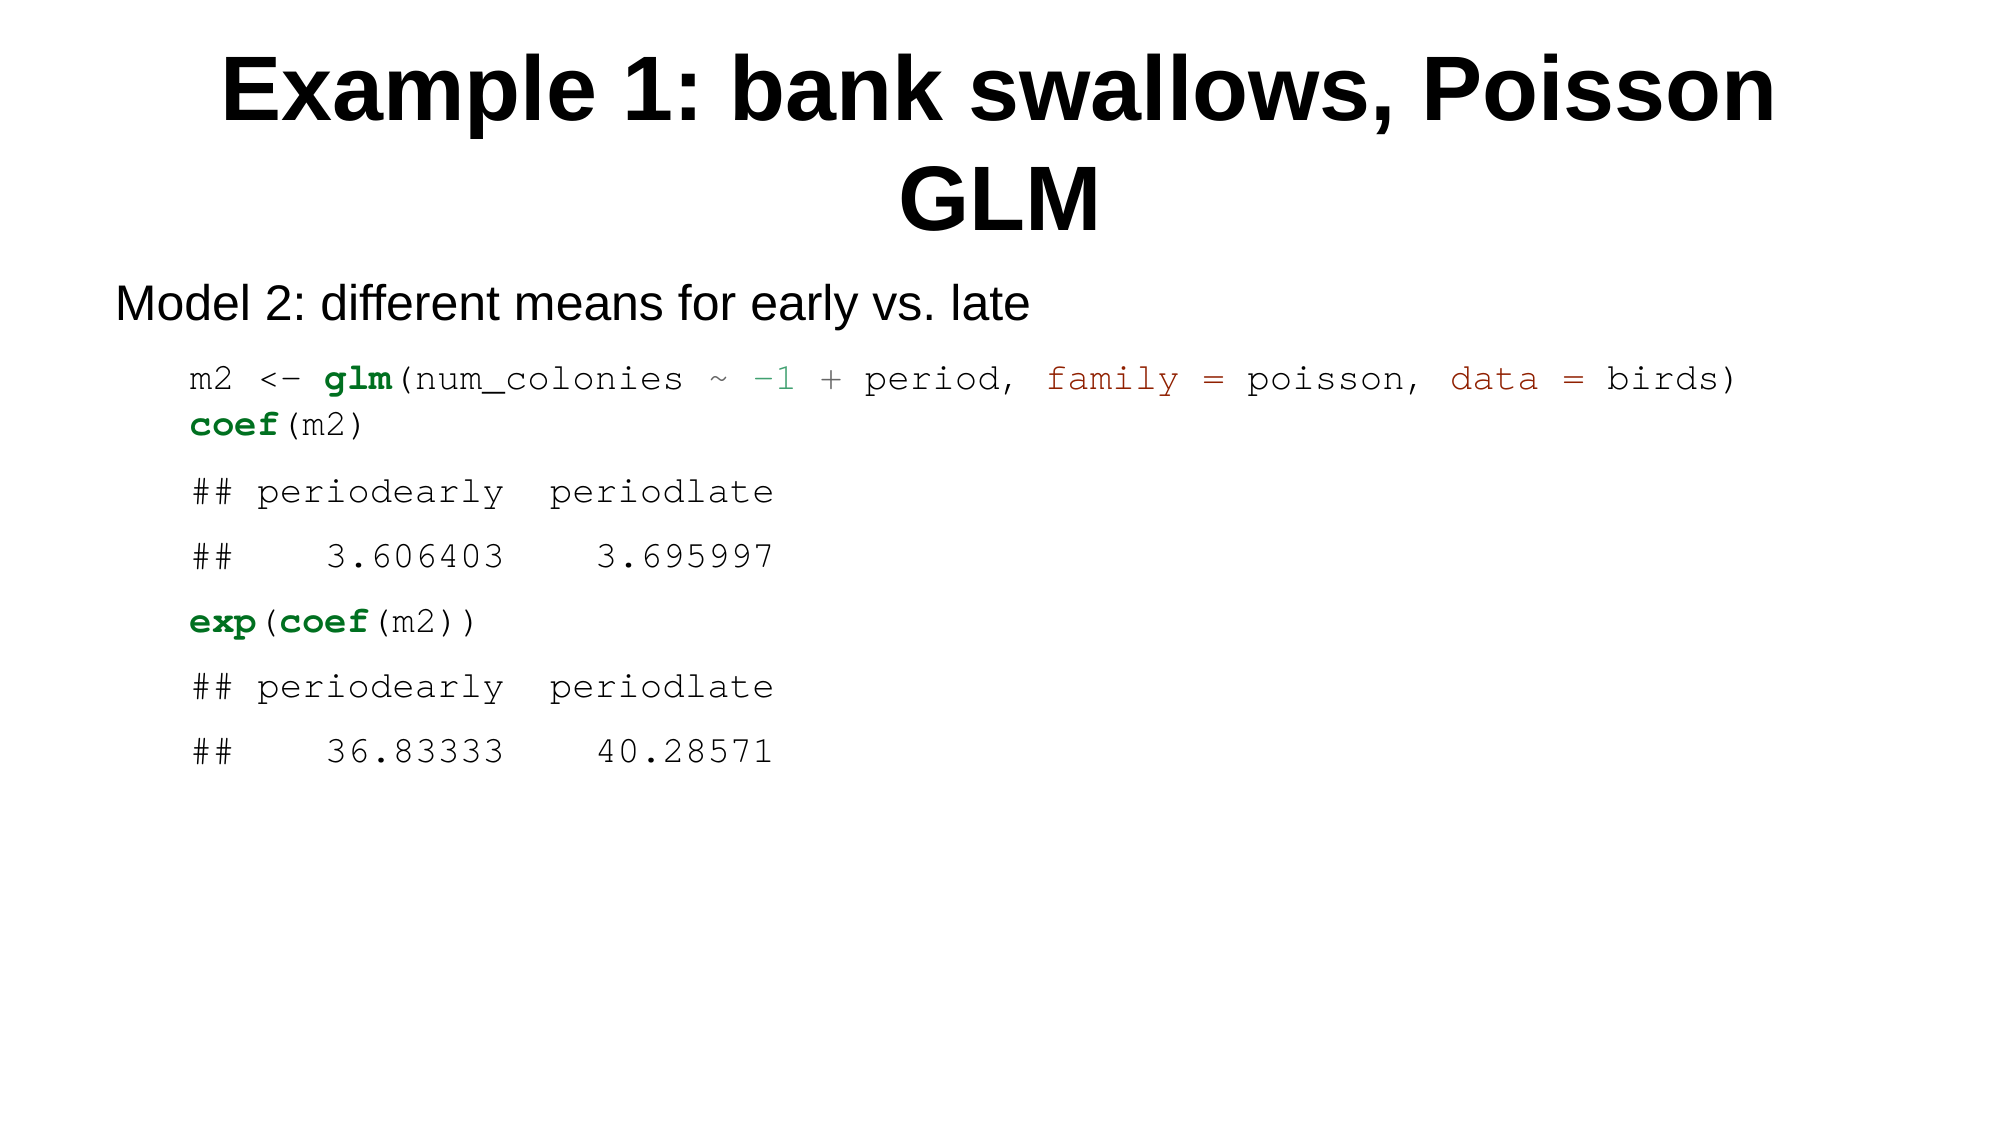

# Example 1: bank swallows, Poisson GLM
Model 2: different means for early vs. late
m2 <- glm(num_colonies ~ -1 + period, family = poisson, data = birds)
coef(m2)
## periodearly  periodlate
##    3.606403    3.695997
exp(coef(m2))
## periodearly  periodlate
##    36.83333    40.28571